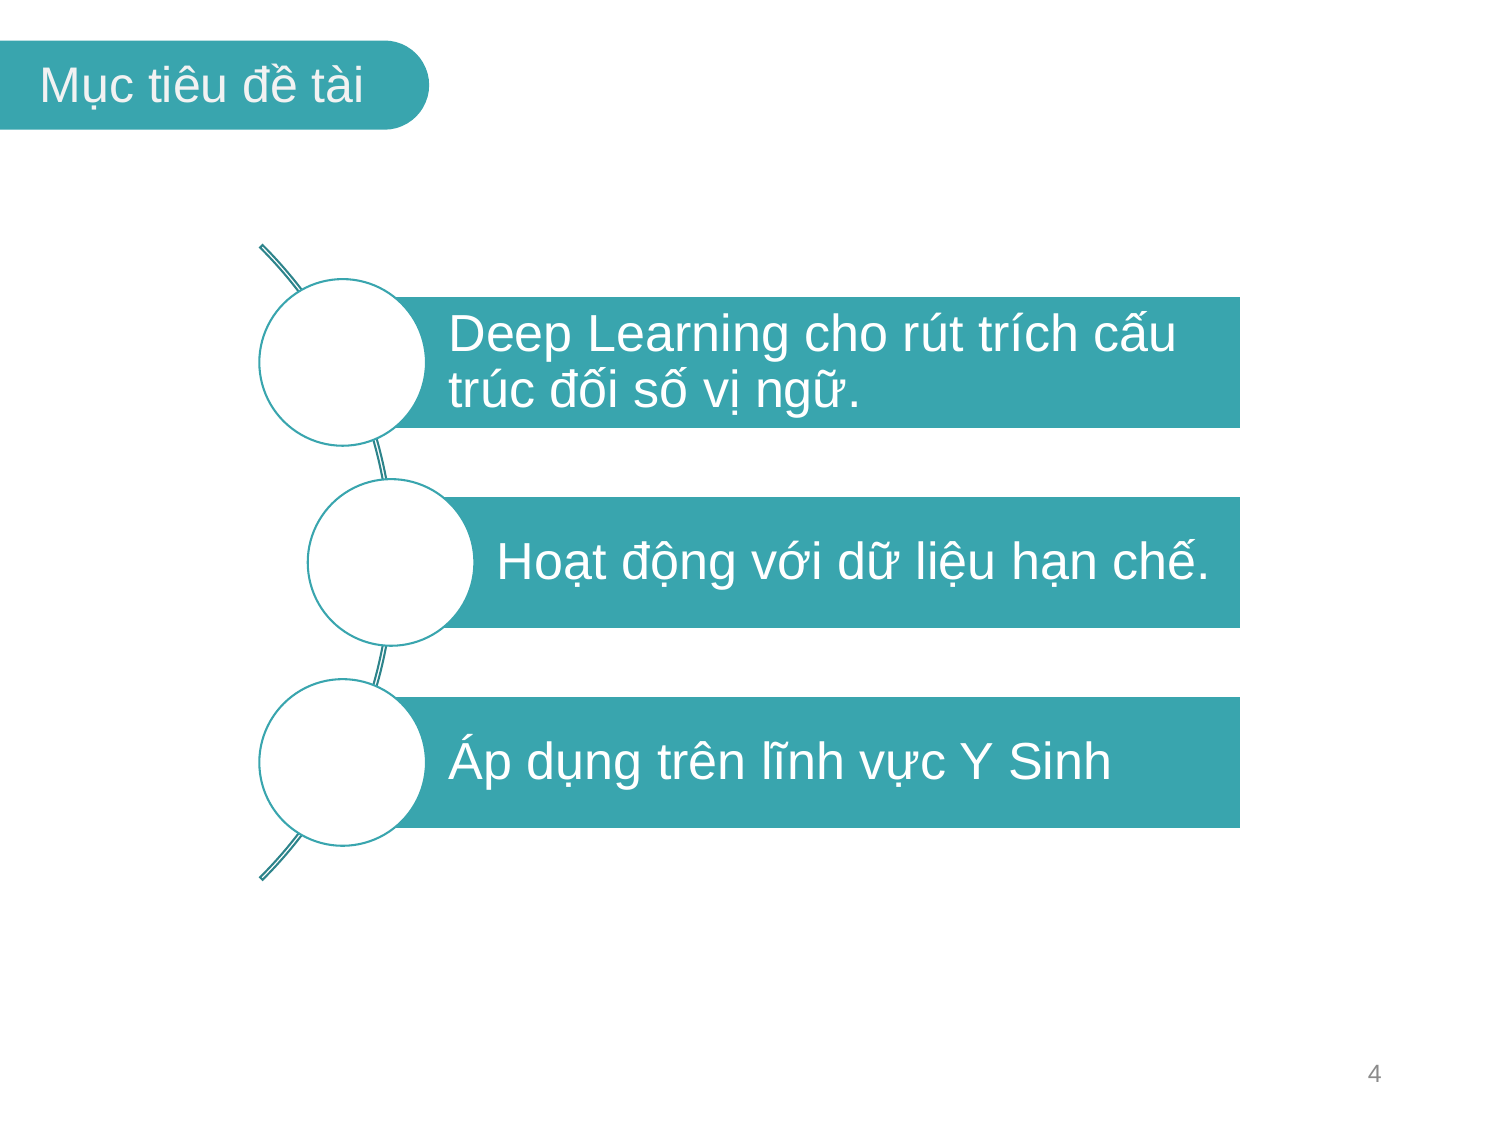

Mục tiêu đề tài
Deep Learning cho rút trích cấu trúc đối số vị ngữ.
Hoạt động với dữ liệu hạn chế.
Áp dụng trên lĩnh vực Y Sinh
4